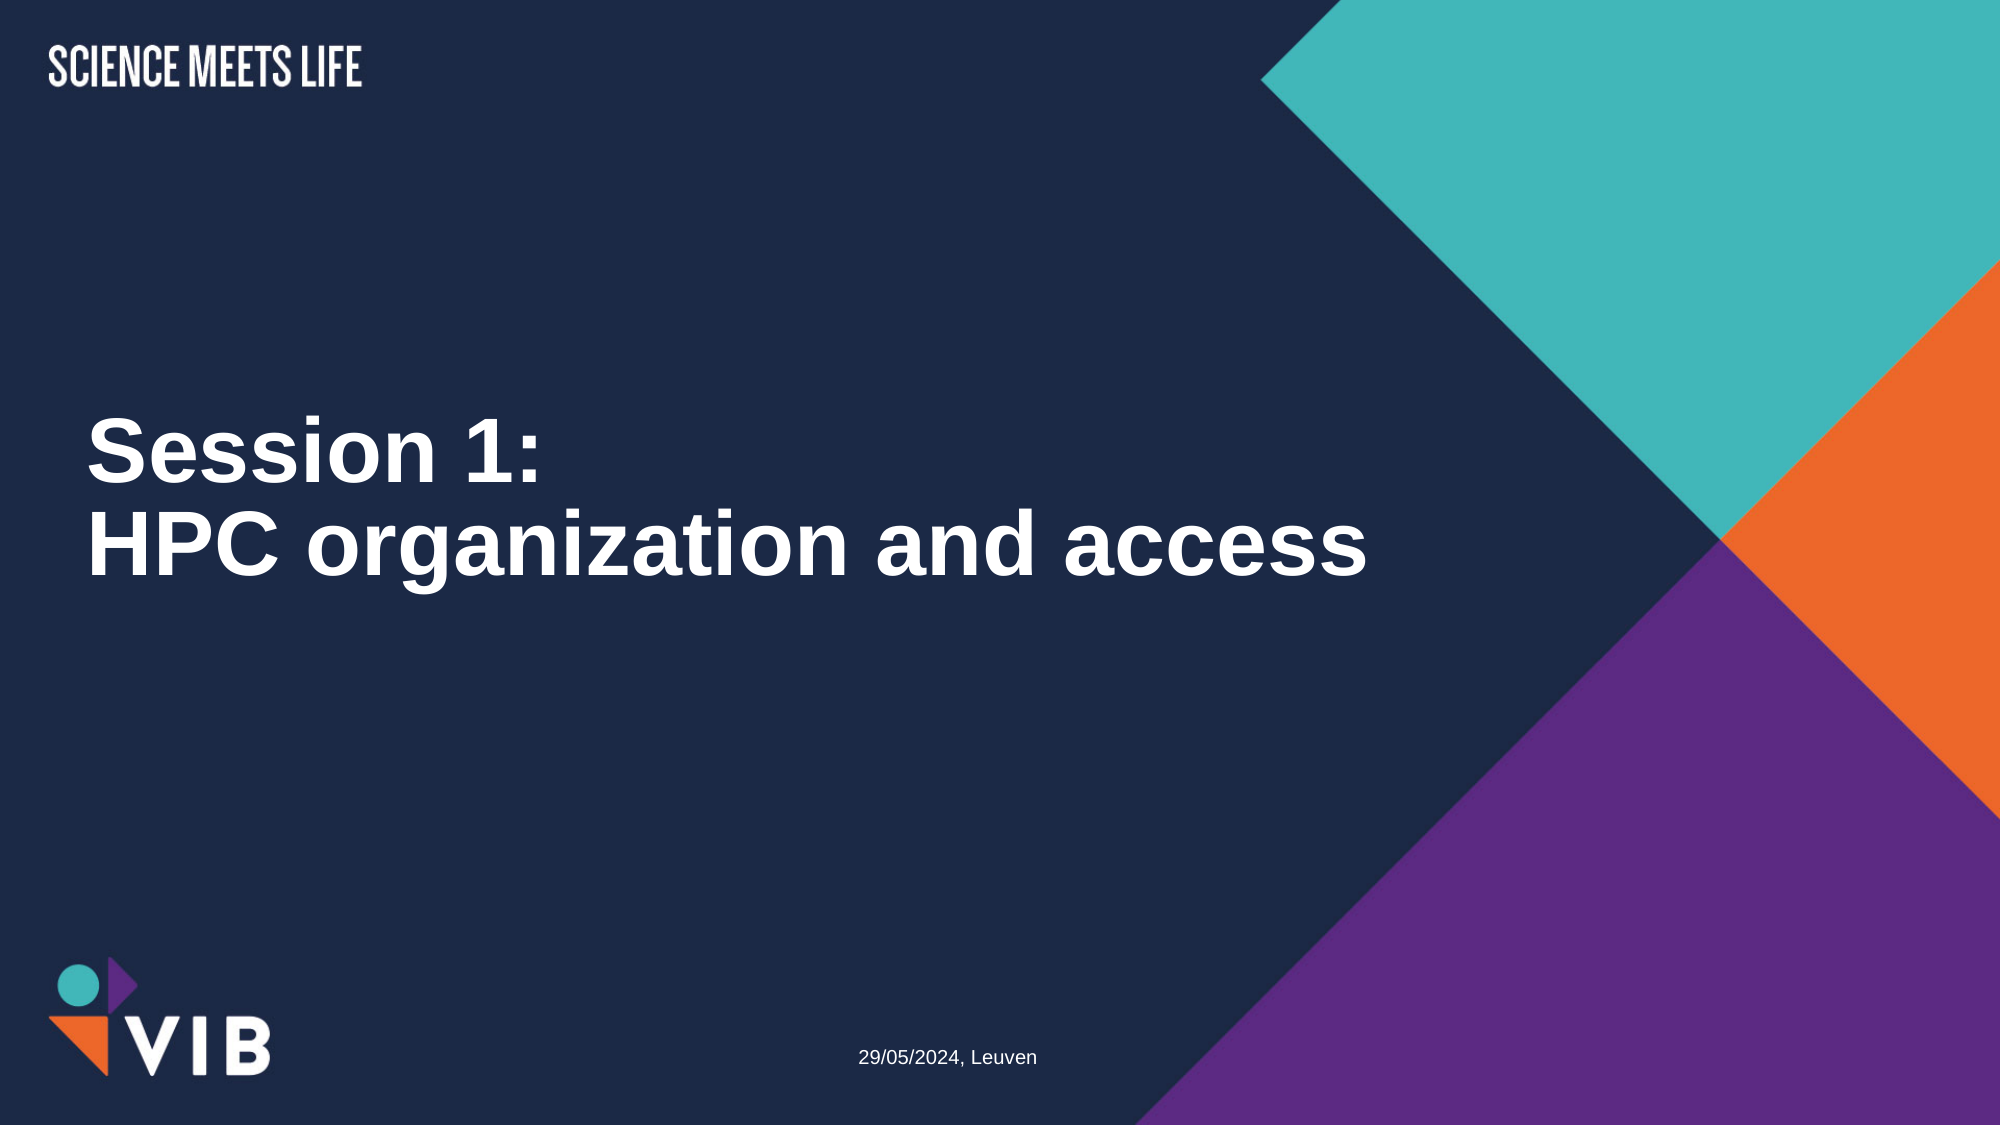

# Session 1: HPC organization and access
29/05/2024, Leuven